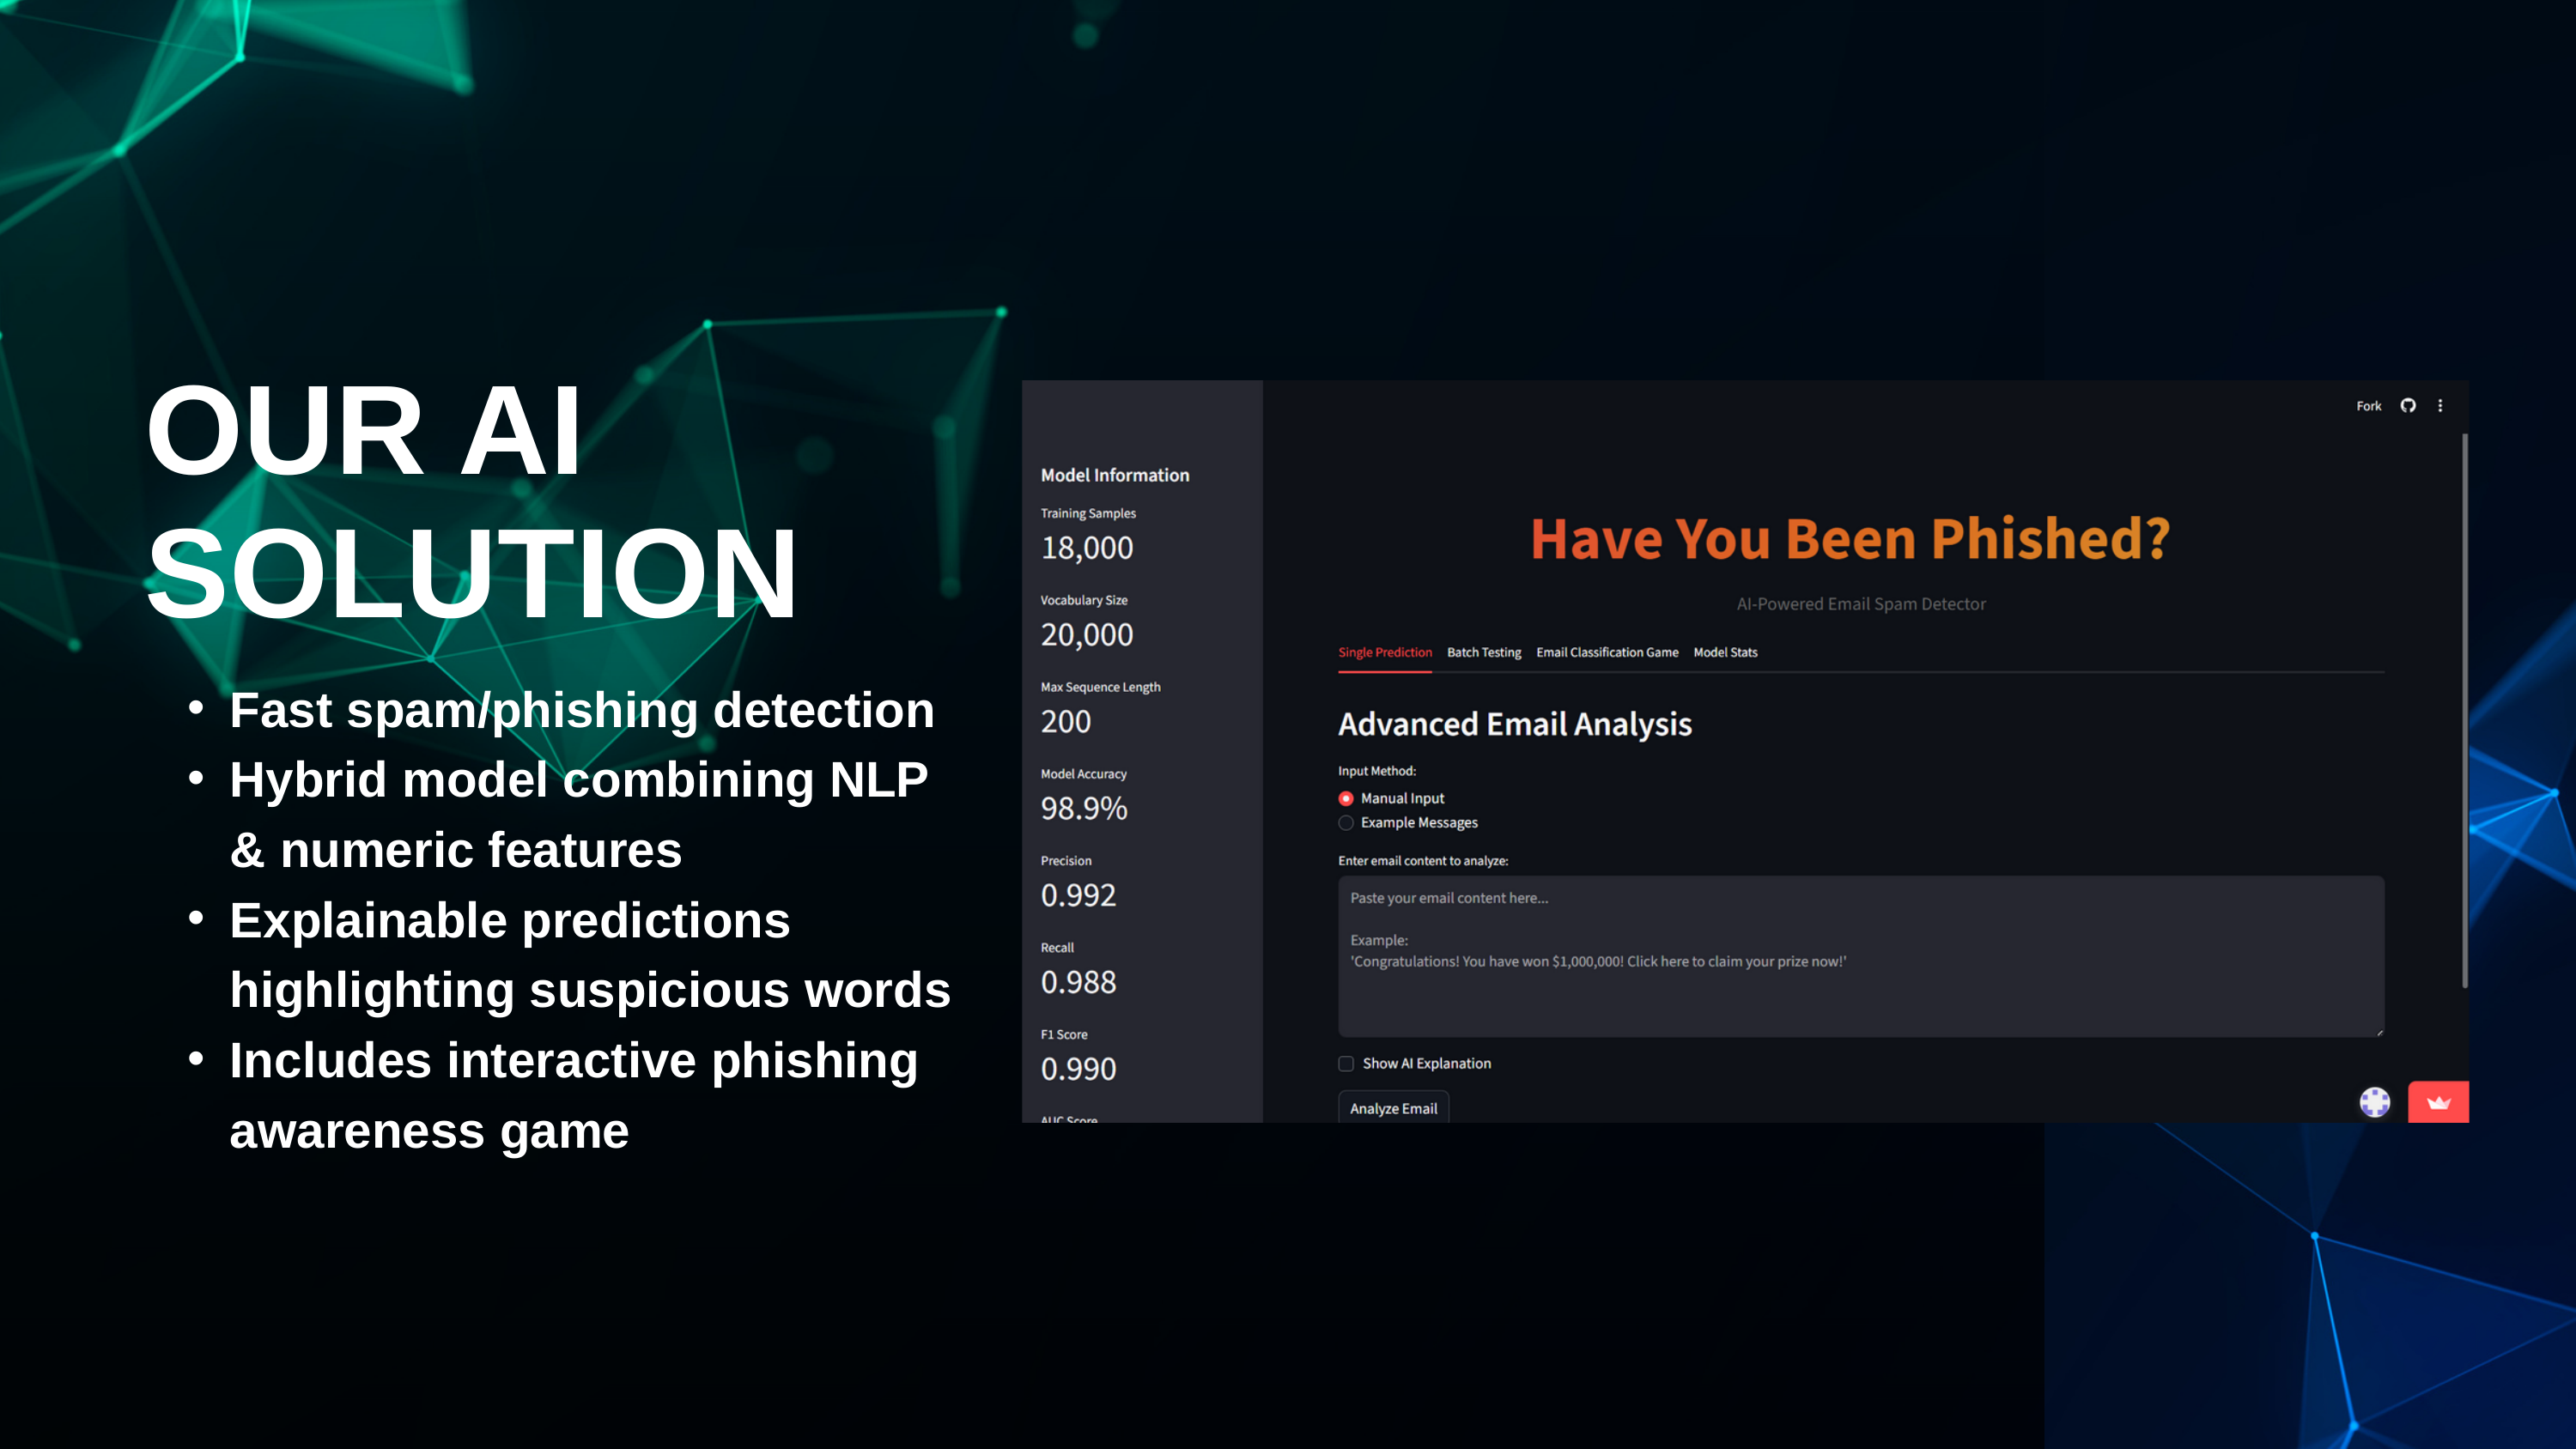

OUR AI SOLUTION
Fast spam/phishing detection
Hybrid model combining NLP & numeric features
Explainable predictions highlighting suspicious words
Includes interactive phishing awareness game